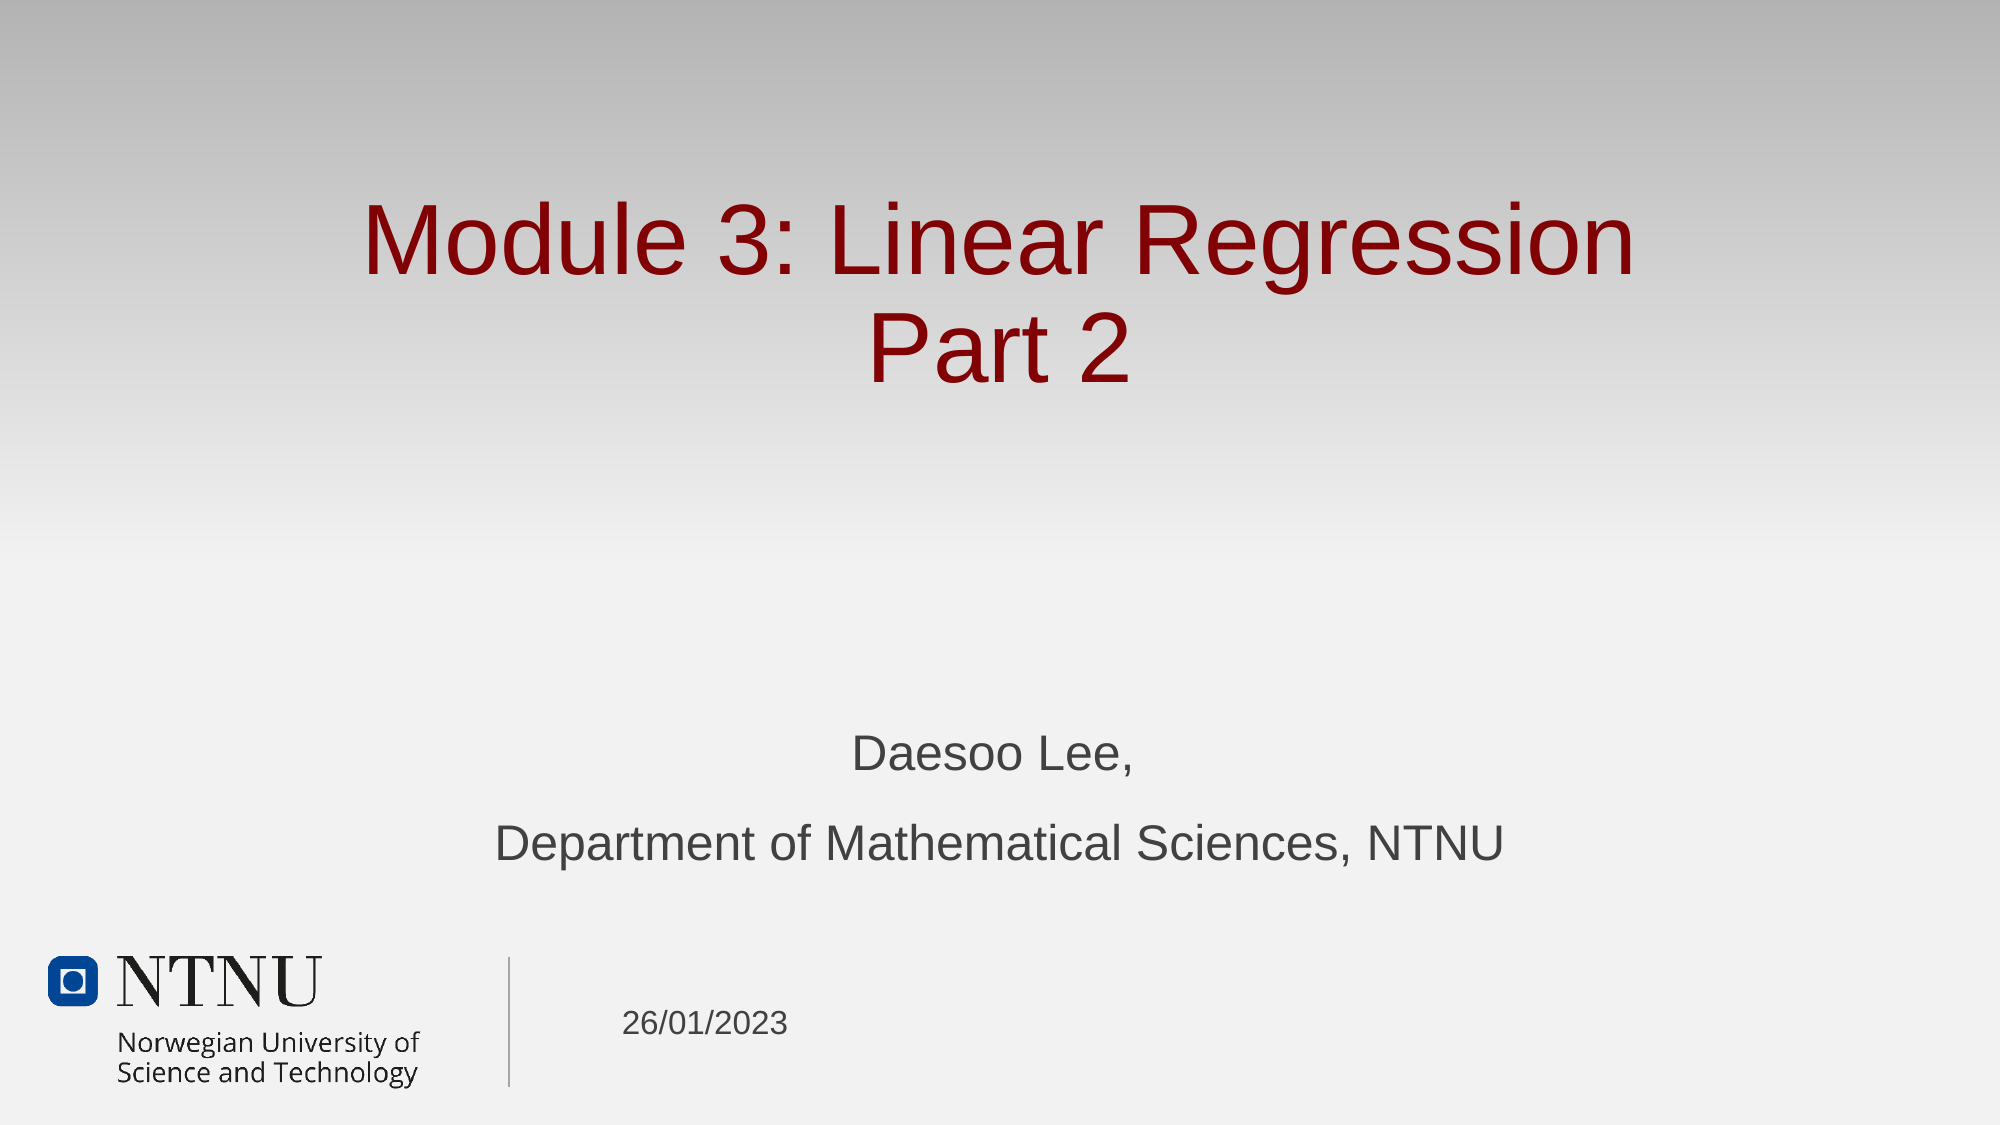

# Module 3: Linear Regression Part 2
Daesoo Lee,
Department of Mathematical Sciences, NTNU
26/01/2023